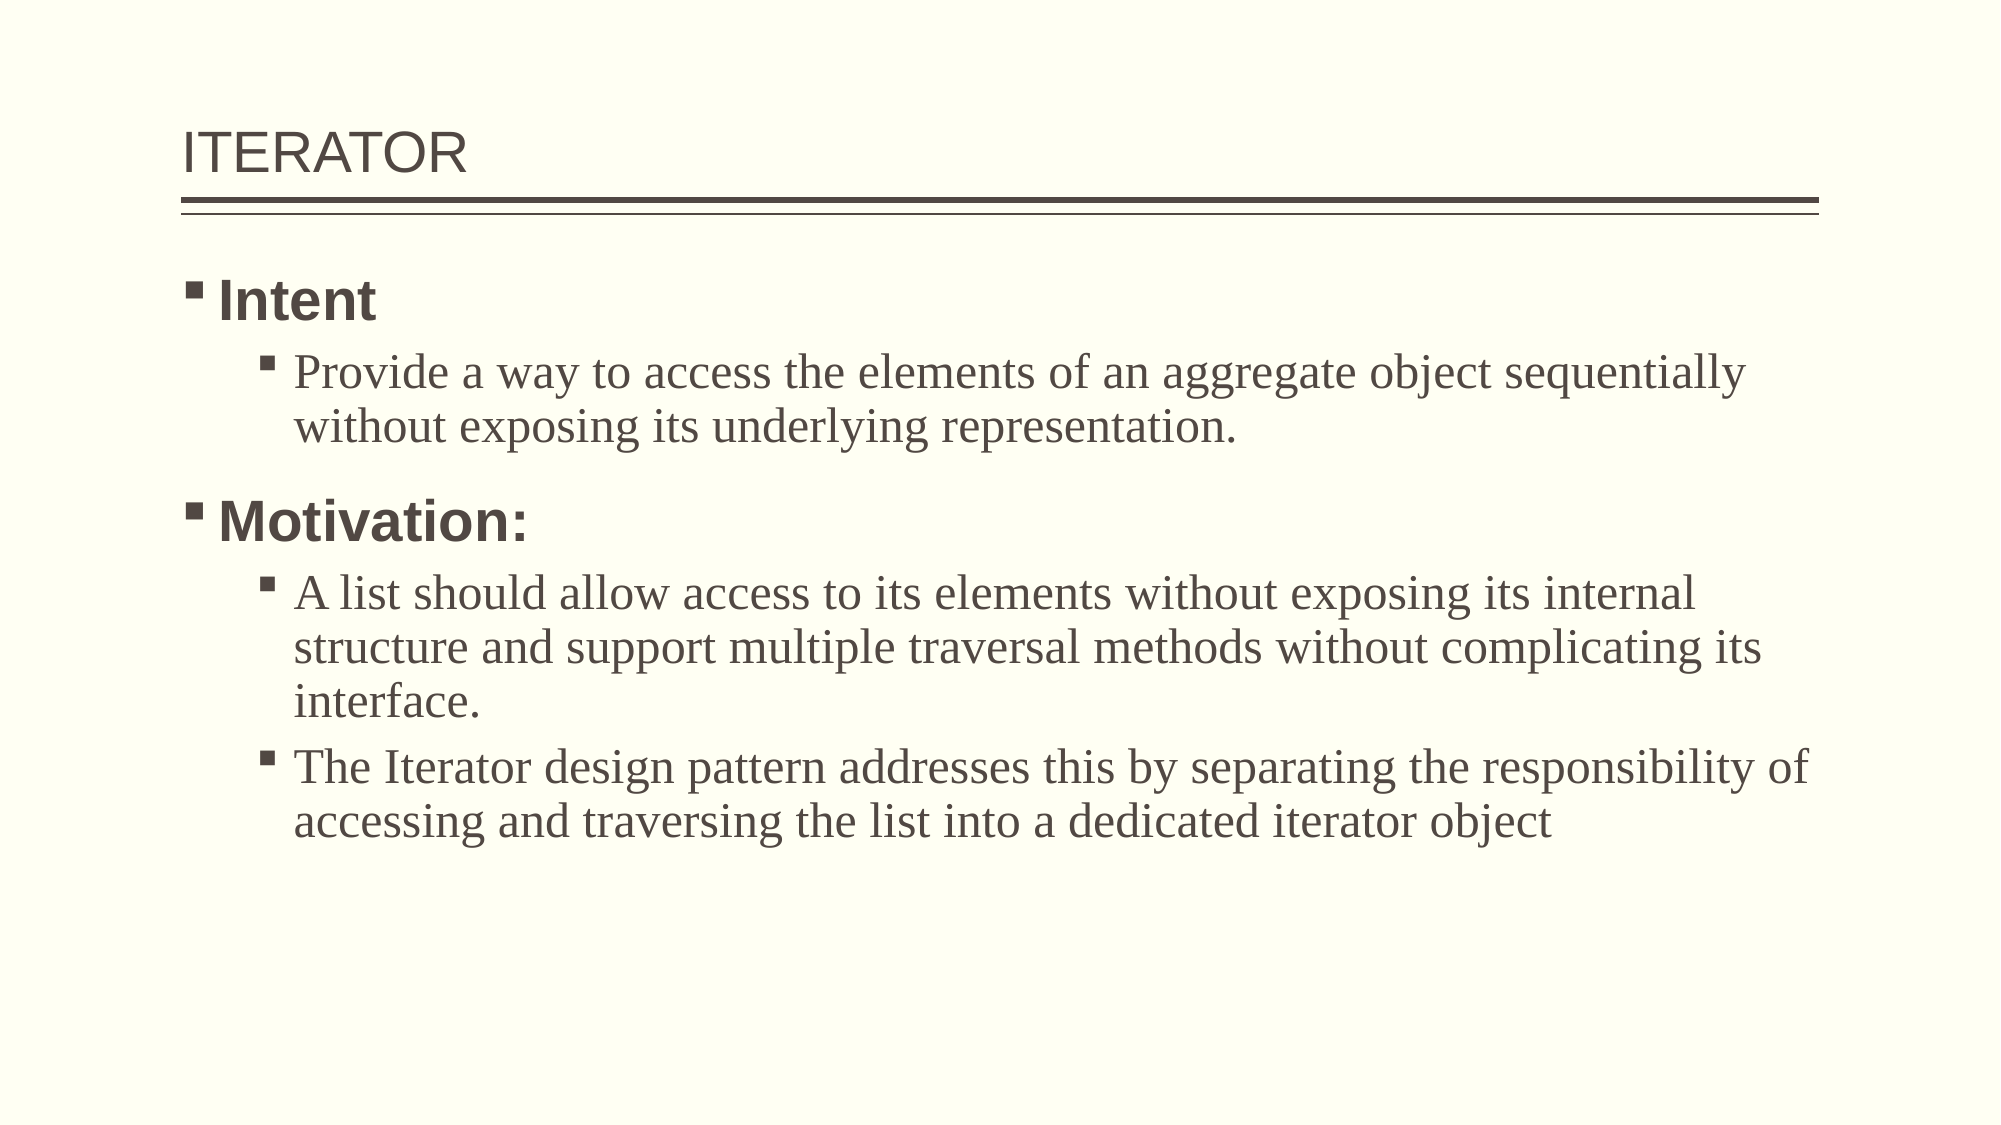

# ITERATOR
Intent
Provide a way to access the elements of an aggregate object sequentially without exposing its underlying representation.
Motivation:
A list should allow access to its elements without exposing its internal structure and support multiple traversal methods without complicating its interface.
The Iterator design pattern addresses this by separating the responsibility of accessing and traversing the list into a dedicated iterator object